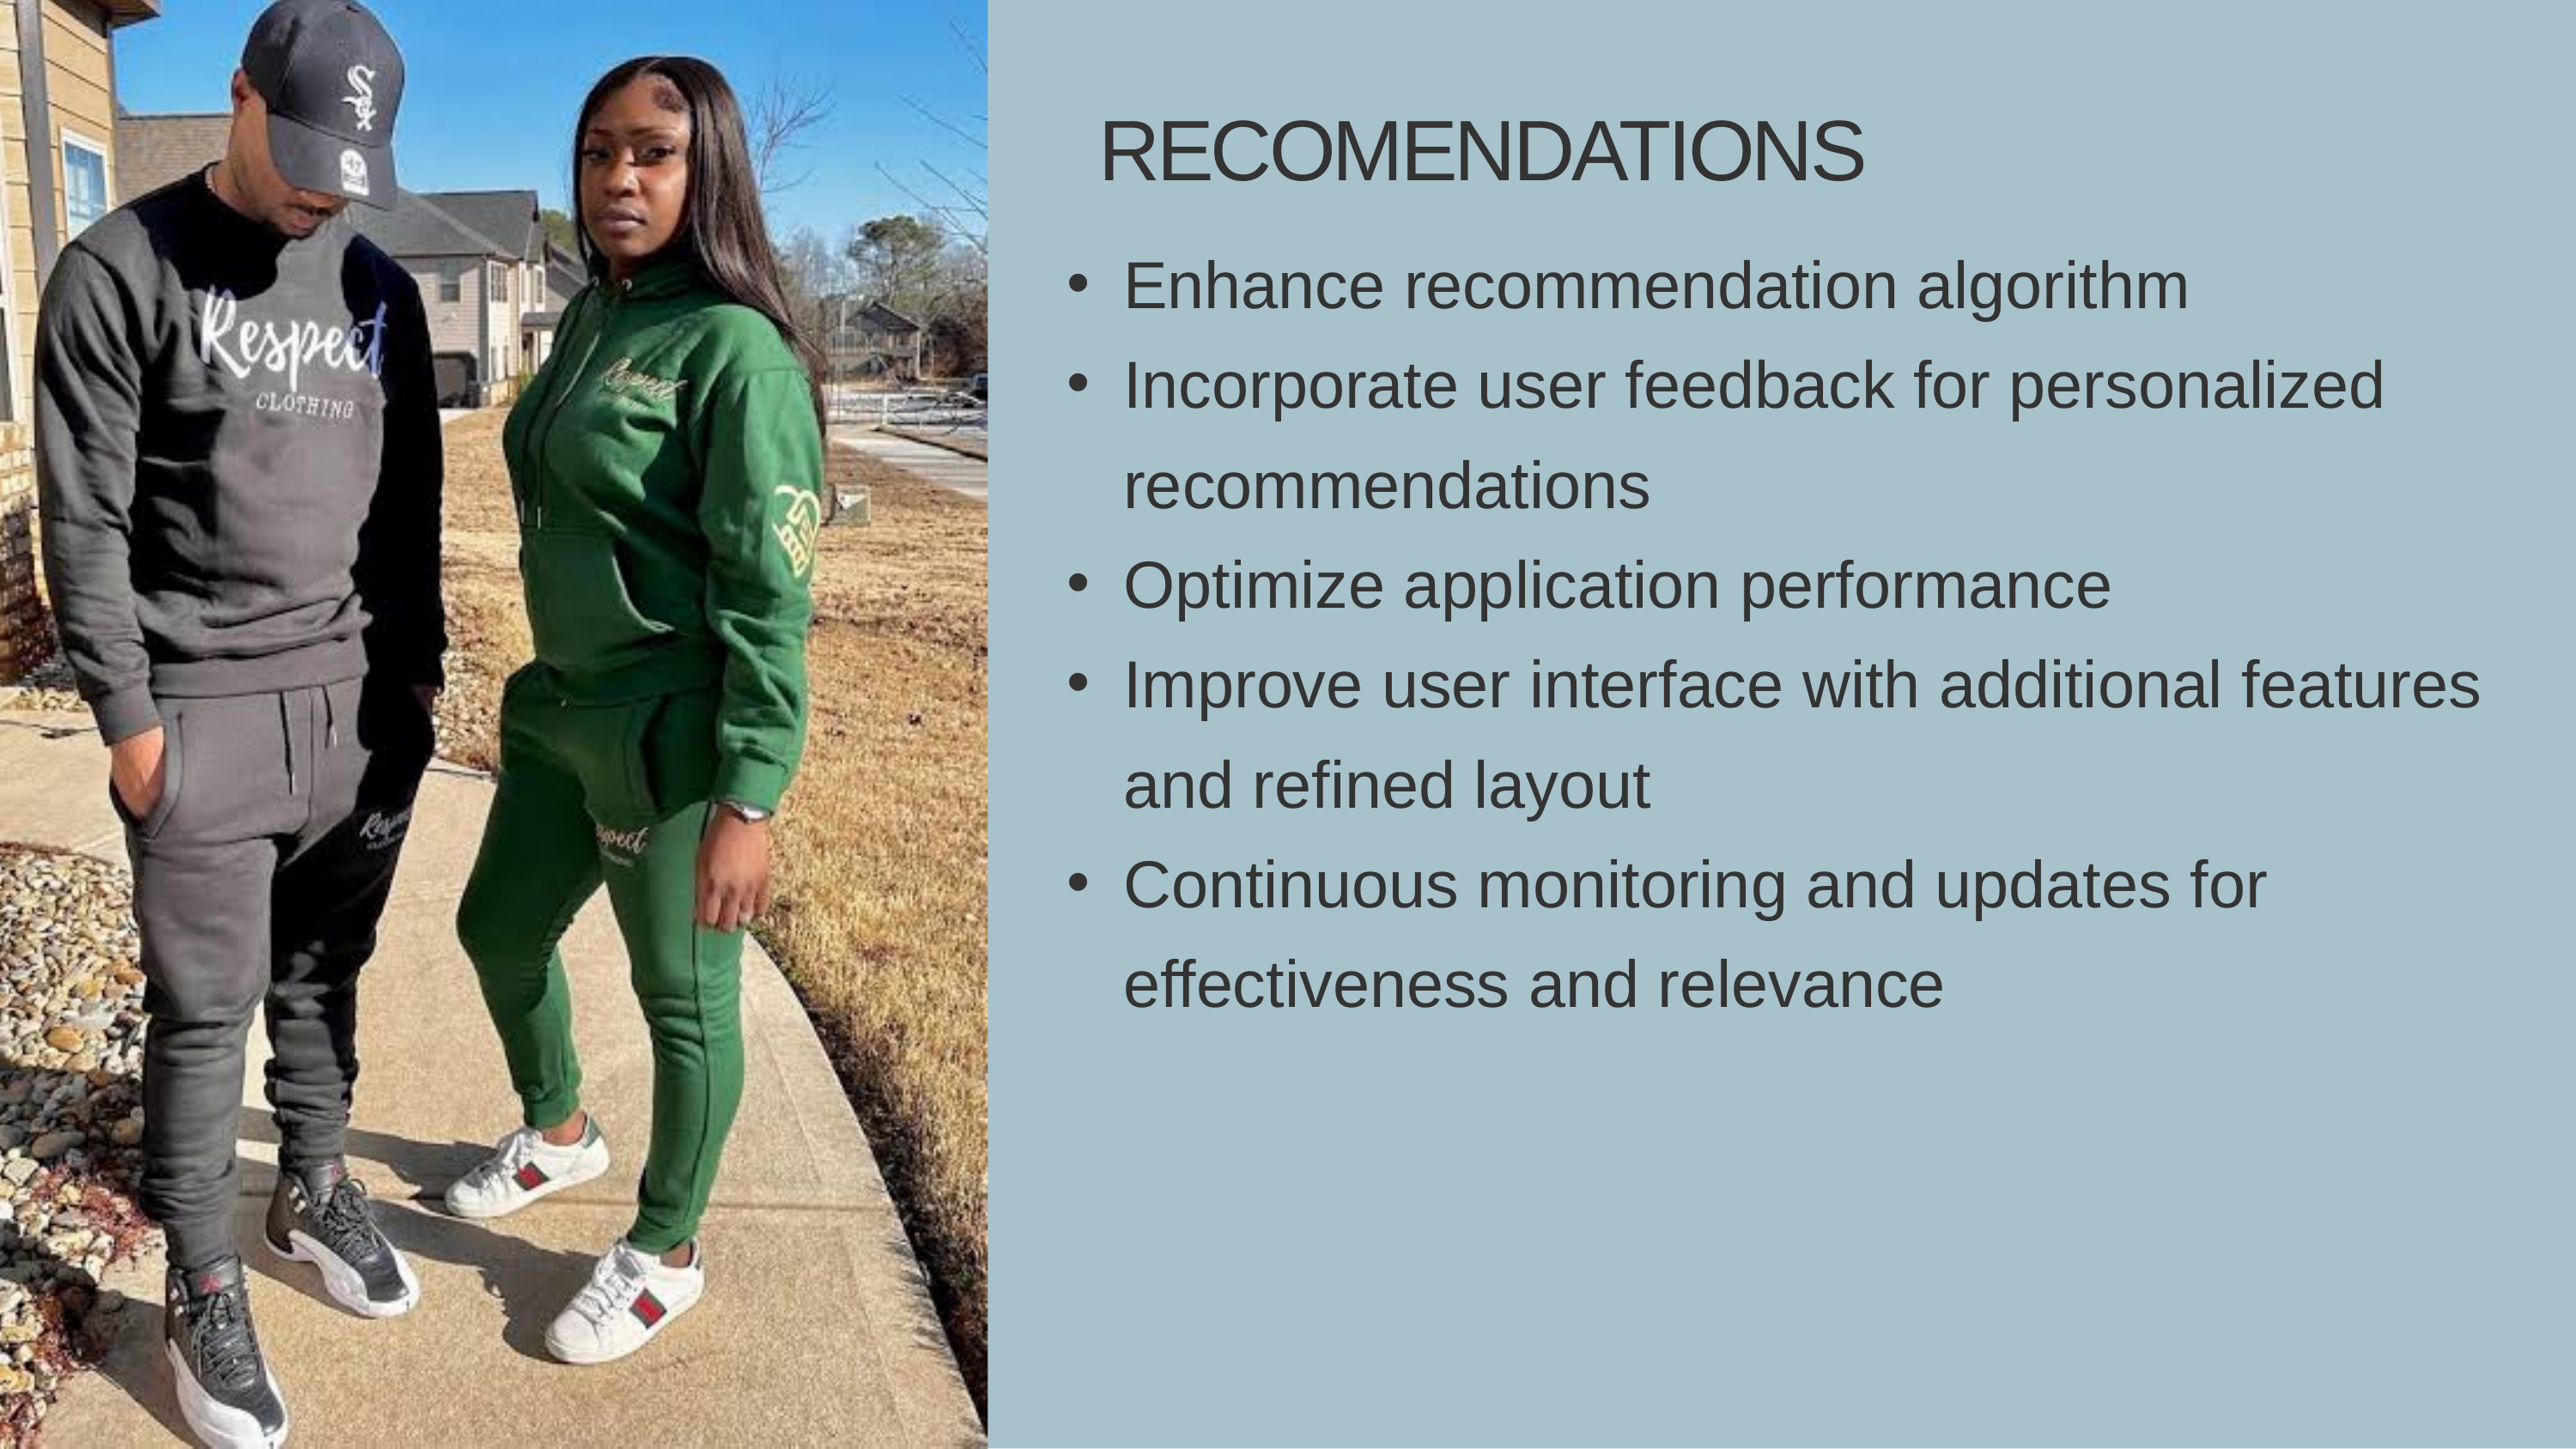

RECOMENDATIONS
Enhance recommendation algorithm
Incorporate user feedback for personalized recommendations
Optimize application performance
Improve user interface with additional features and refined layout
Continuous monitoring and updates for effectiveness and relevance